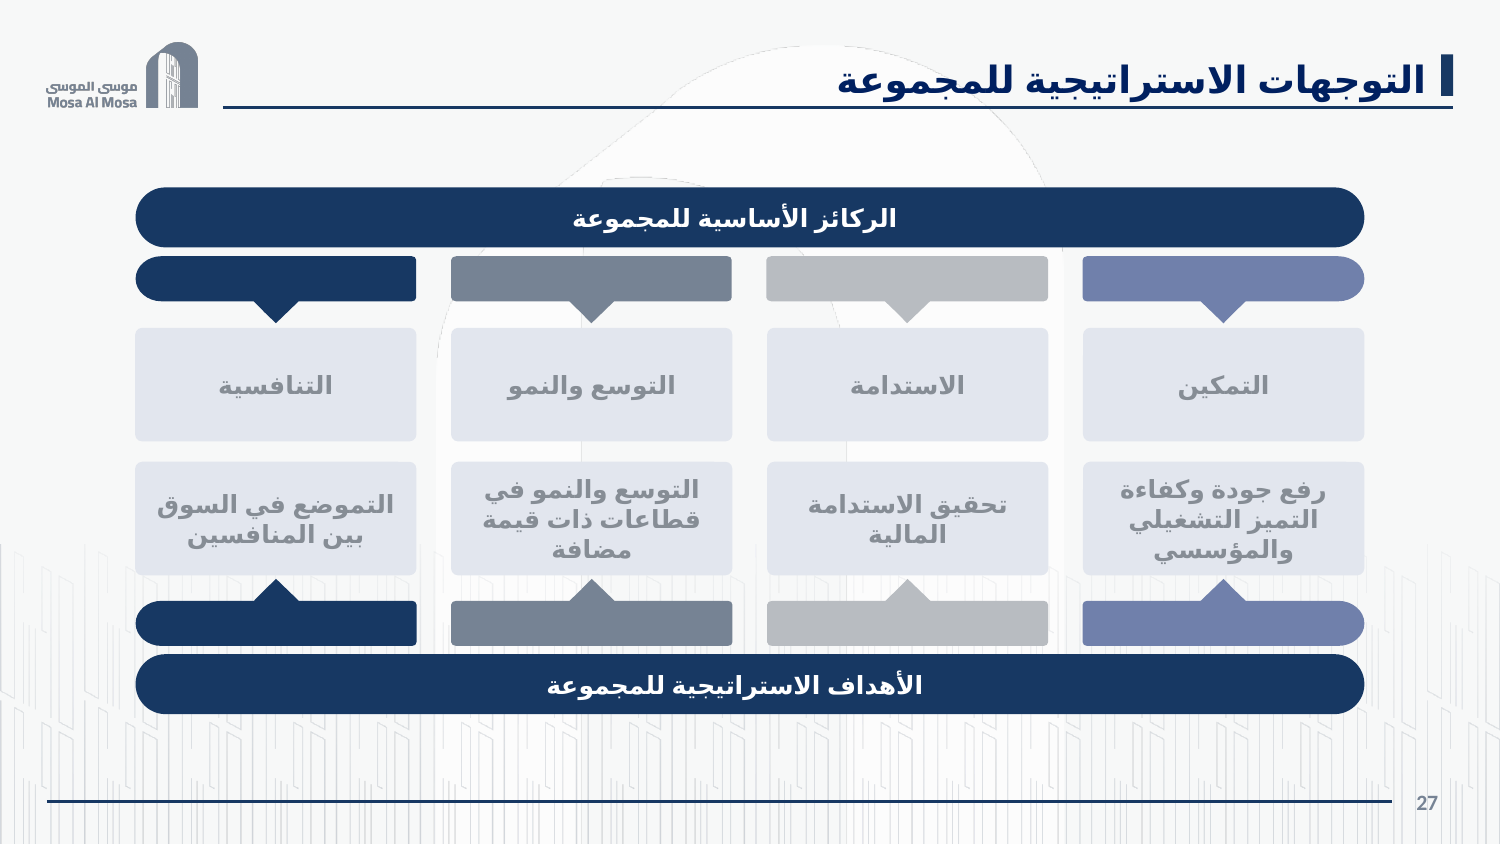

التوجهات الاستراتيجية للمجموعة
الركائز الأساسية للمجموعة

التنافسية
التوسع والنمو
الاستدامة
التمكين
التموضع في السوق بين المنافسين
التوسع والنمو في قطاعات ذات قيمة مضافة
تحقيق الاستدامة المالية
رفع جودة وكفاءة التميز التشغيلي والمؤسسي

الأهداف الاستراتيجية للمجموعة
27